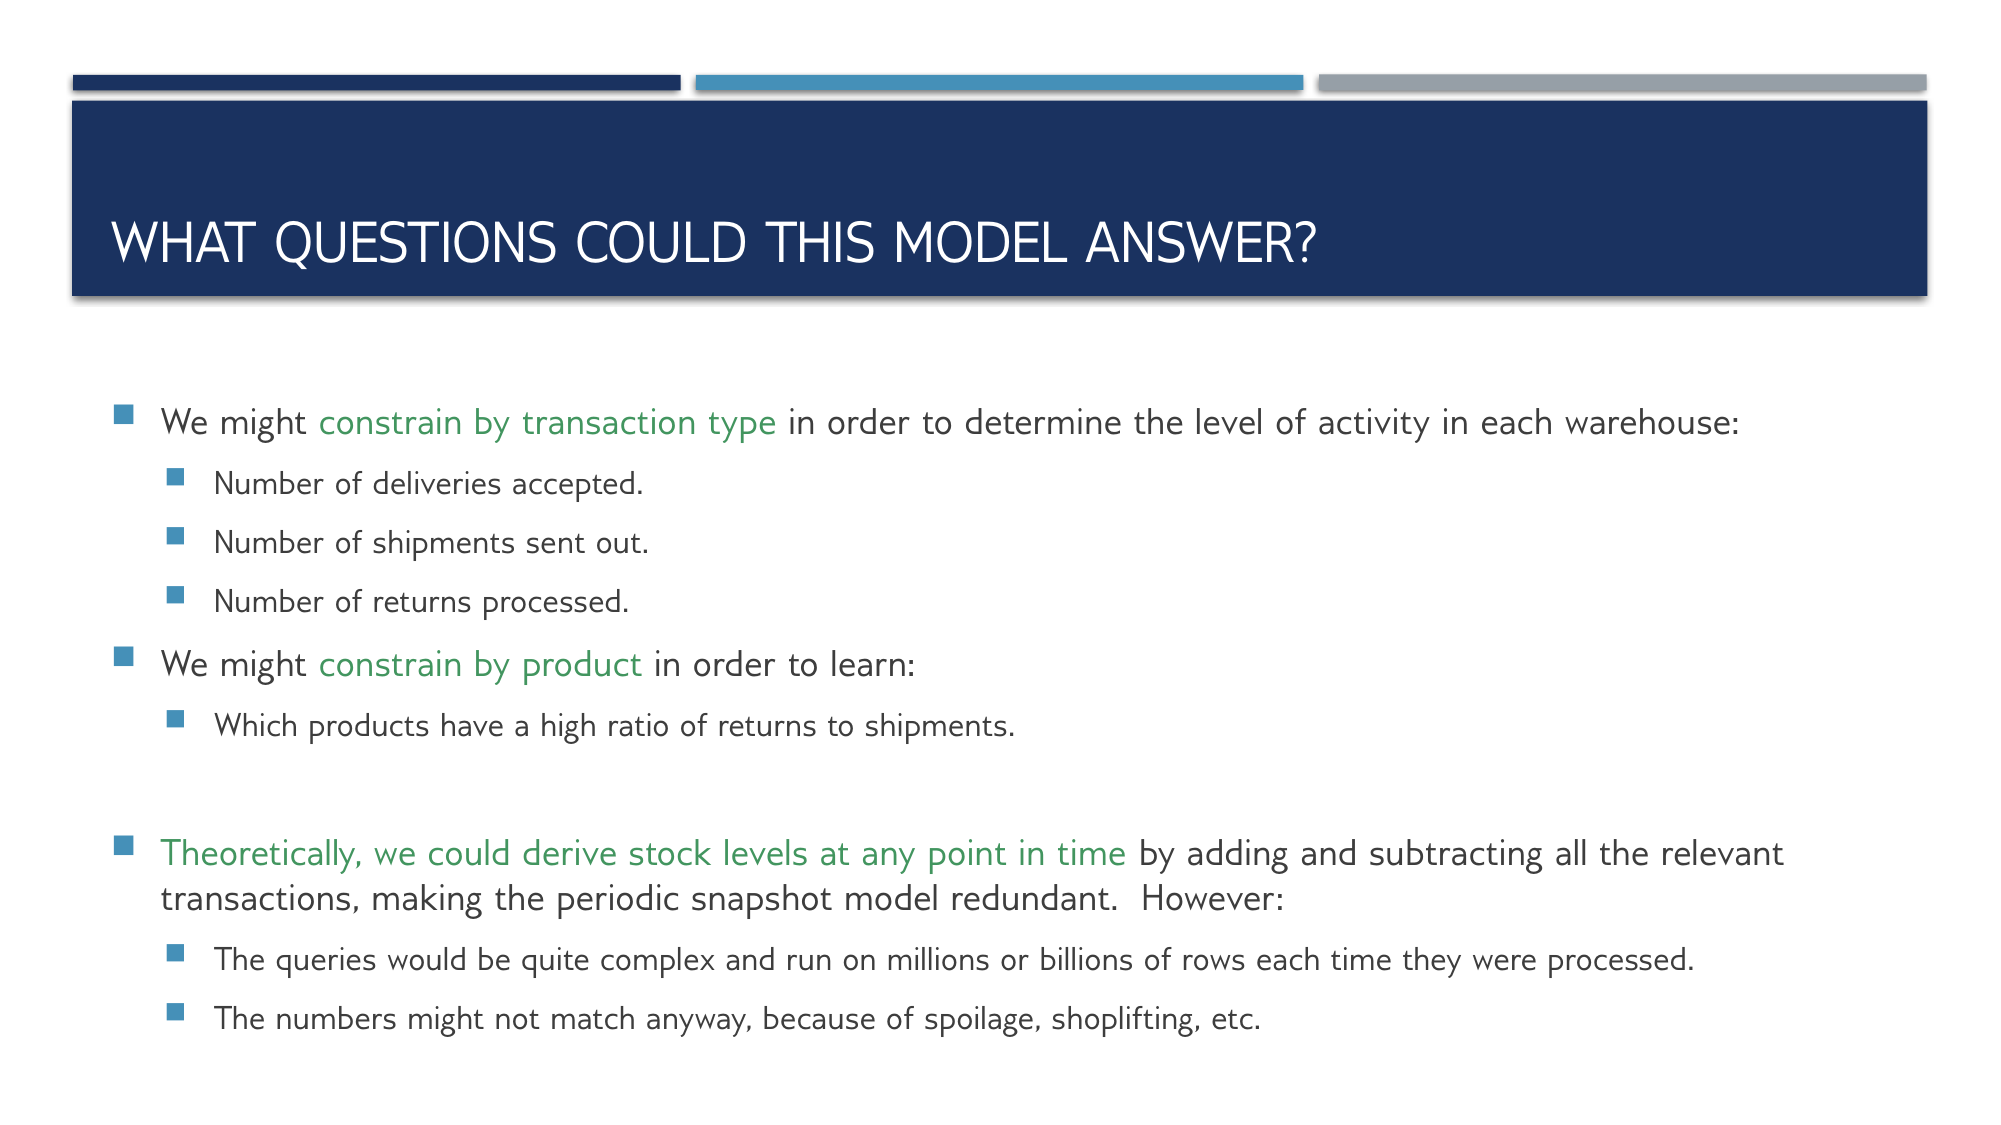

# What questions could this model answer?
We might constrain by transaction type in order to determine the level of activity in each warehouse:
Number of deliveries accepted.
Number of shipments sent out.
Number of returns processed.
We might constrain by product in order to learn:
Which products have a high ratio of returns to shipments.

Theoretically, we could derive stock levels at any point in time by adding and subtracting all the relevant transactions, making the periodic snapshot model redundant.  However:
The queries would be quite complex and run on millions or billions of rows each time they were processed.
The numbers might not match anyway, because of spoilage, shoplifting, etc.